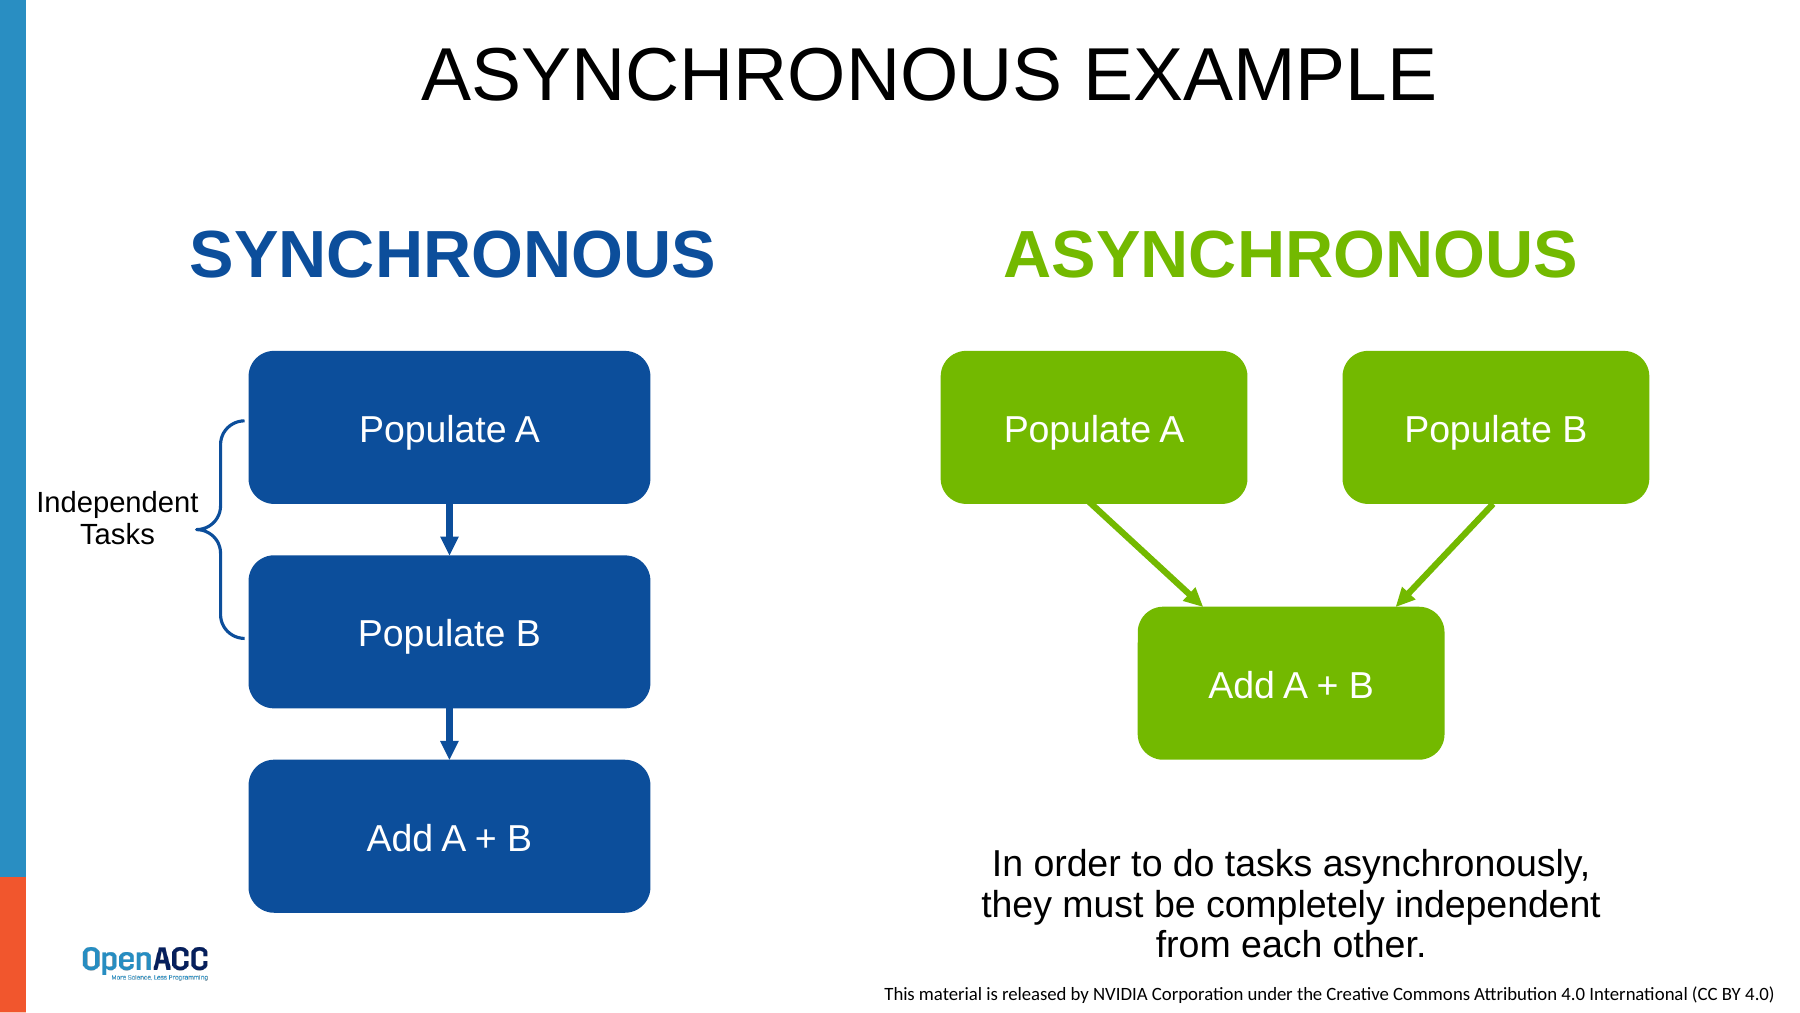

# Asynchronous Example
SYNCHRONOUS
ASYNCHRONOUS
Populate A
Populate A
Populate B

Independent
Tasks
Populate B
Add A + B
Add A + B
In order to do tasks asynchronously, they must be completely independent from each other.